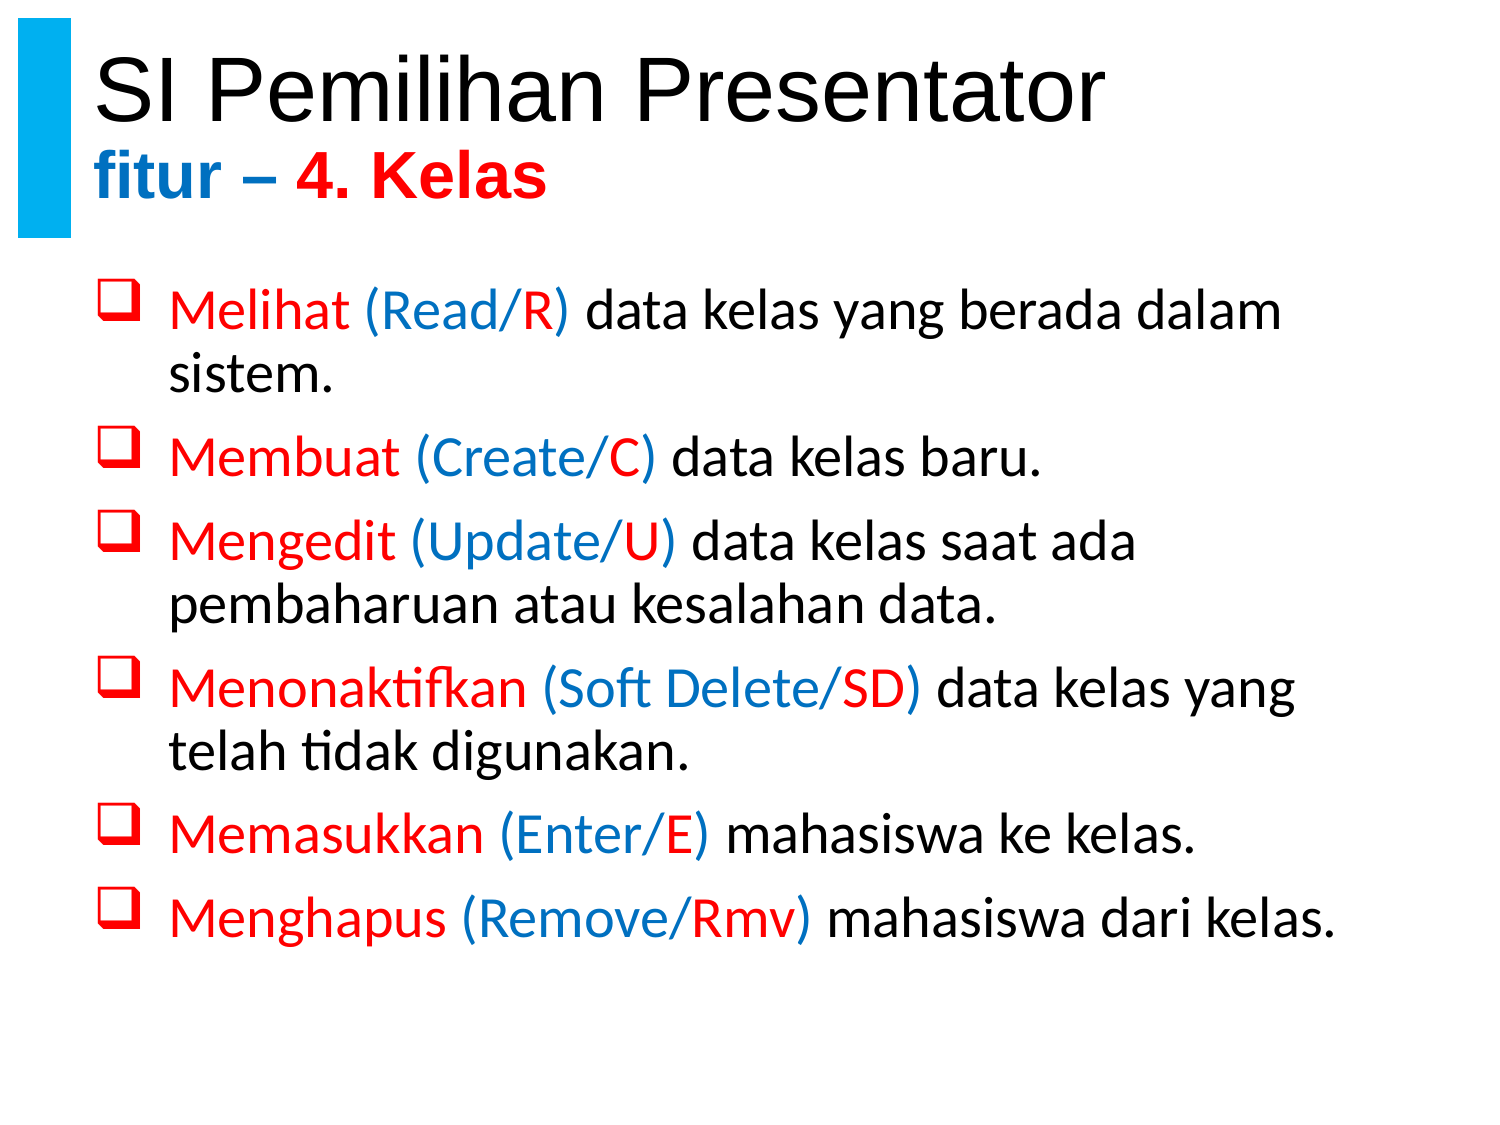

# SI Pemilihan Presentator fitur – 4. Kelas
Melihat (Read/R) data kelas yang berada dalam sistem.
Membuat (Create/C) data kelas baru.
Mengedit (Update/U) data kelas saat ada pembaharuan atau kesalahan data.
Menonaktifkan (Soft Delete/SD) data kelas yang telah tidak digunakan.
Memasukkan (Enter/E) mahasiswa ke kelas.
Menghapus (Remove/Rmv) mahasiswa dari kelas.